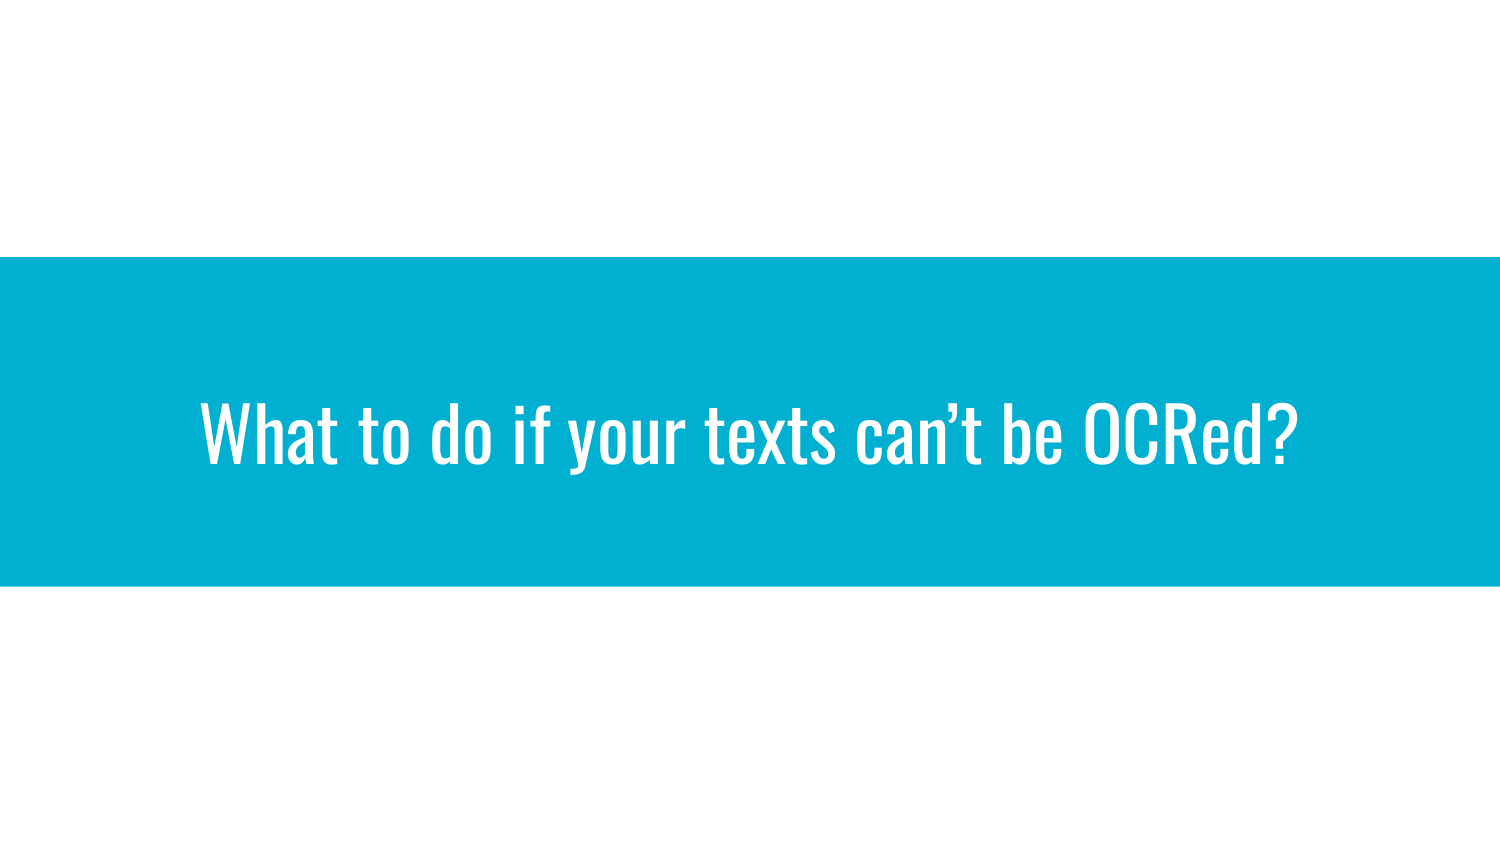

# What to do if your texts can’t be OCRed?